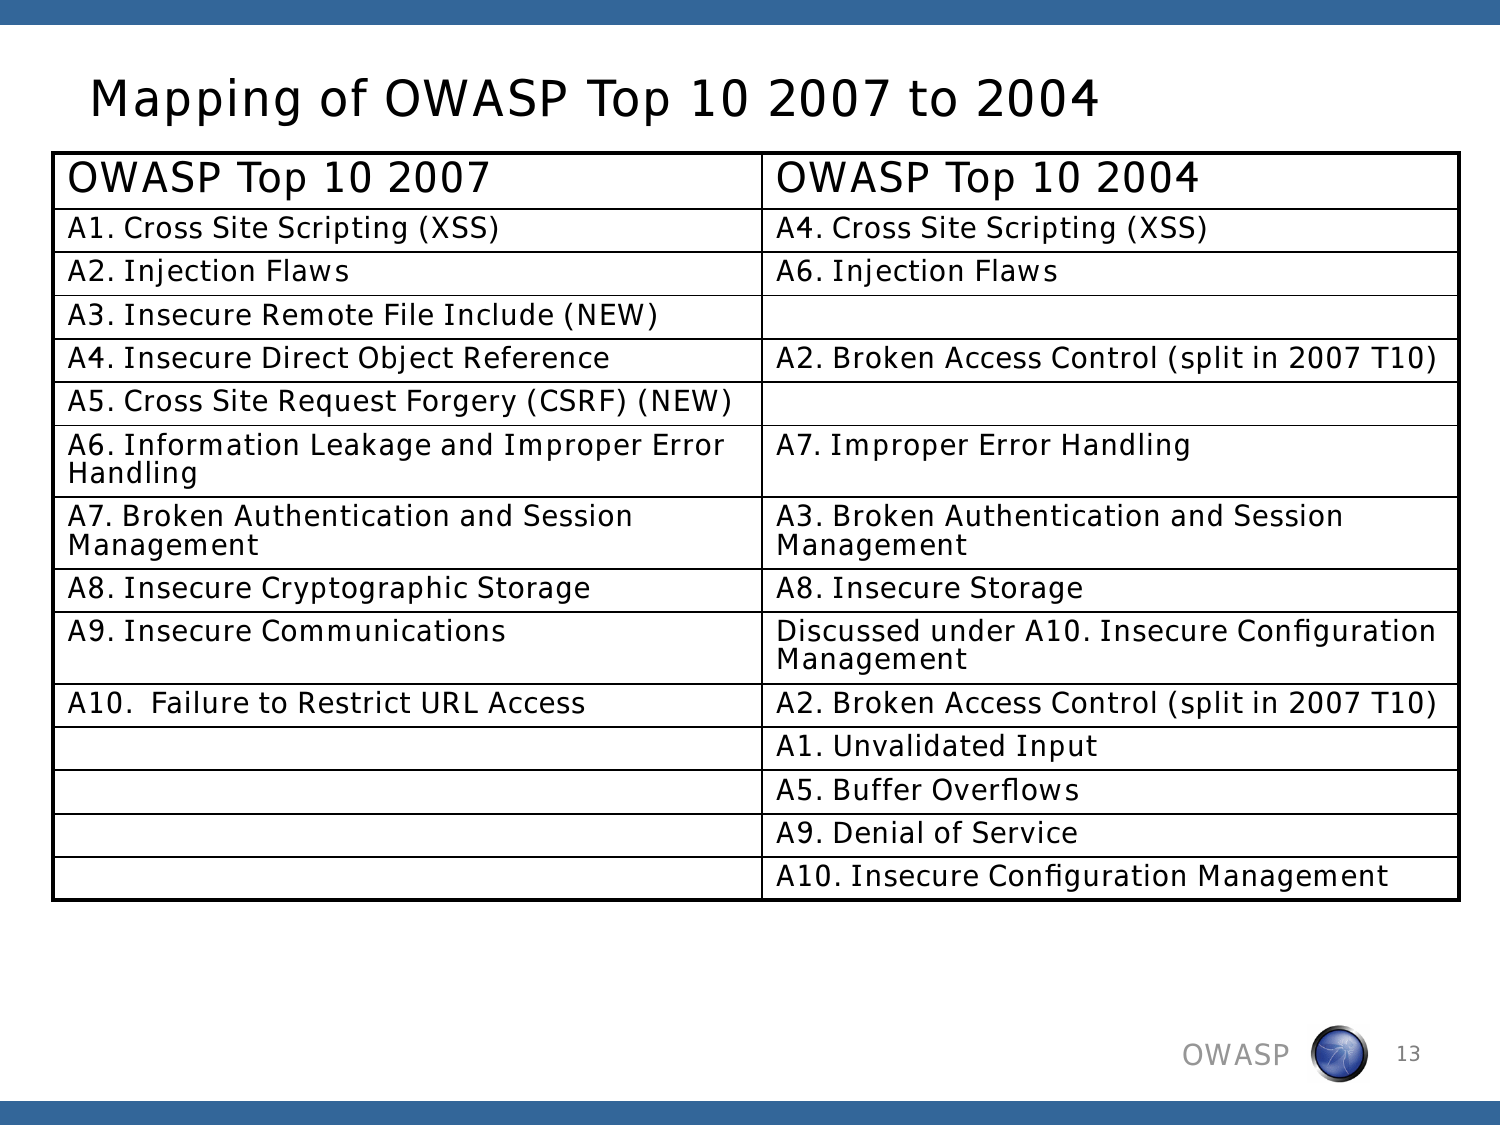

# Mapping of OWASP Top 10 2007 to 2004
| OWASP Top 10 2007 | OWASP Top 10 2004 |
| --- | --- |
| A1. Cross Site Scripting (XSS) | A4. Cross Site Scripting (XSS) |
| A2. Injection Flaws | A6. Injection Flaws |
| A3. Insecure Remote File Include (NEW) |  |
| A4. Insecure Direct Object Reference | A2. Broken Access Control (split in 2007 T10) |
| A5. Cross Site Request Forgery (CSRF) (NEW) |  |
| A6. Information Leakage and Improper Error Handling | A7. Improper Error Handling |
| A7. Broken Authentication and Session Management | A3. Broken Authentication and Session Management |
| A8. Insecure Cryptographic Storage | A8. Insecure Storage |
| A9. Insecure Communications | Discussed under A10. Insecure Configuration Management |
| A10. Failure to Restrict URL Access | A2. Broken Access Control (split in 2007 T10) |
|  | A1. Unvalidated Input |
|  | A5. Buffer Overflows |
|  | A9. Denial of Service |
|  | A10. Insecure Configuration Management |
13